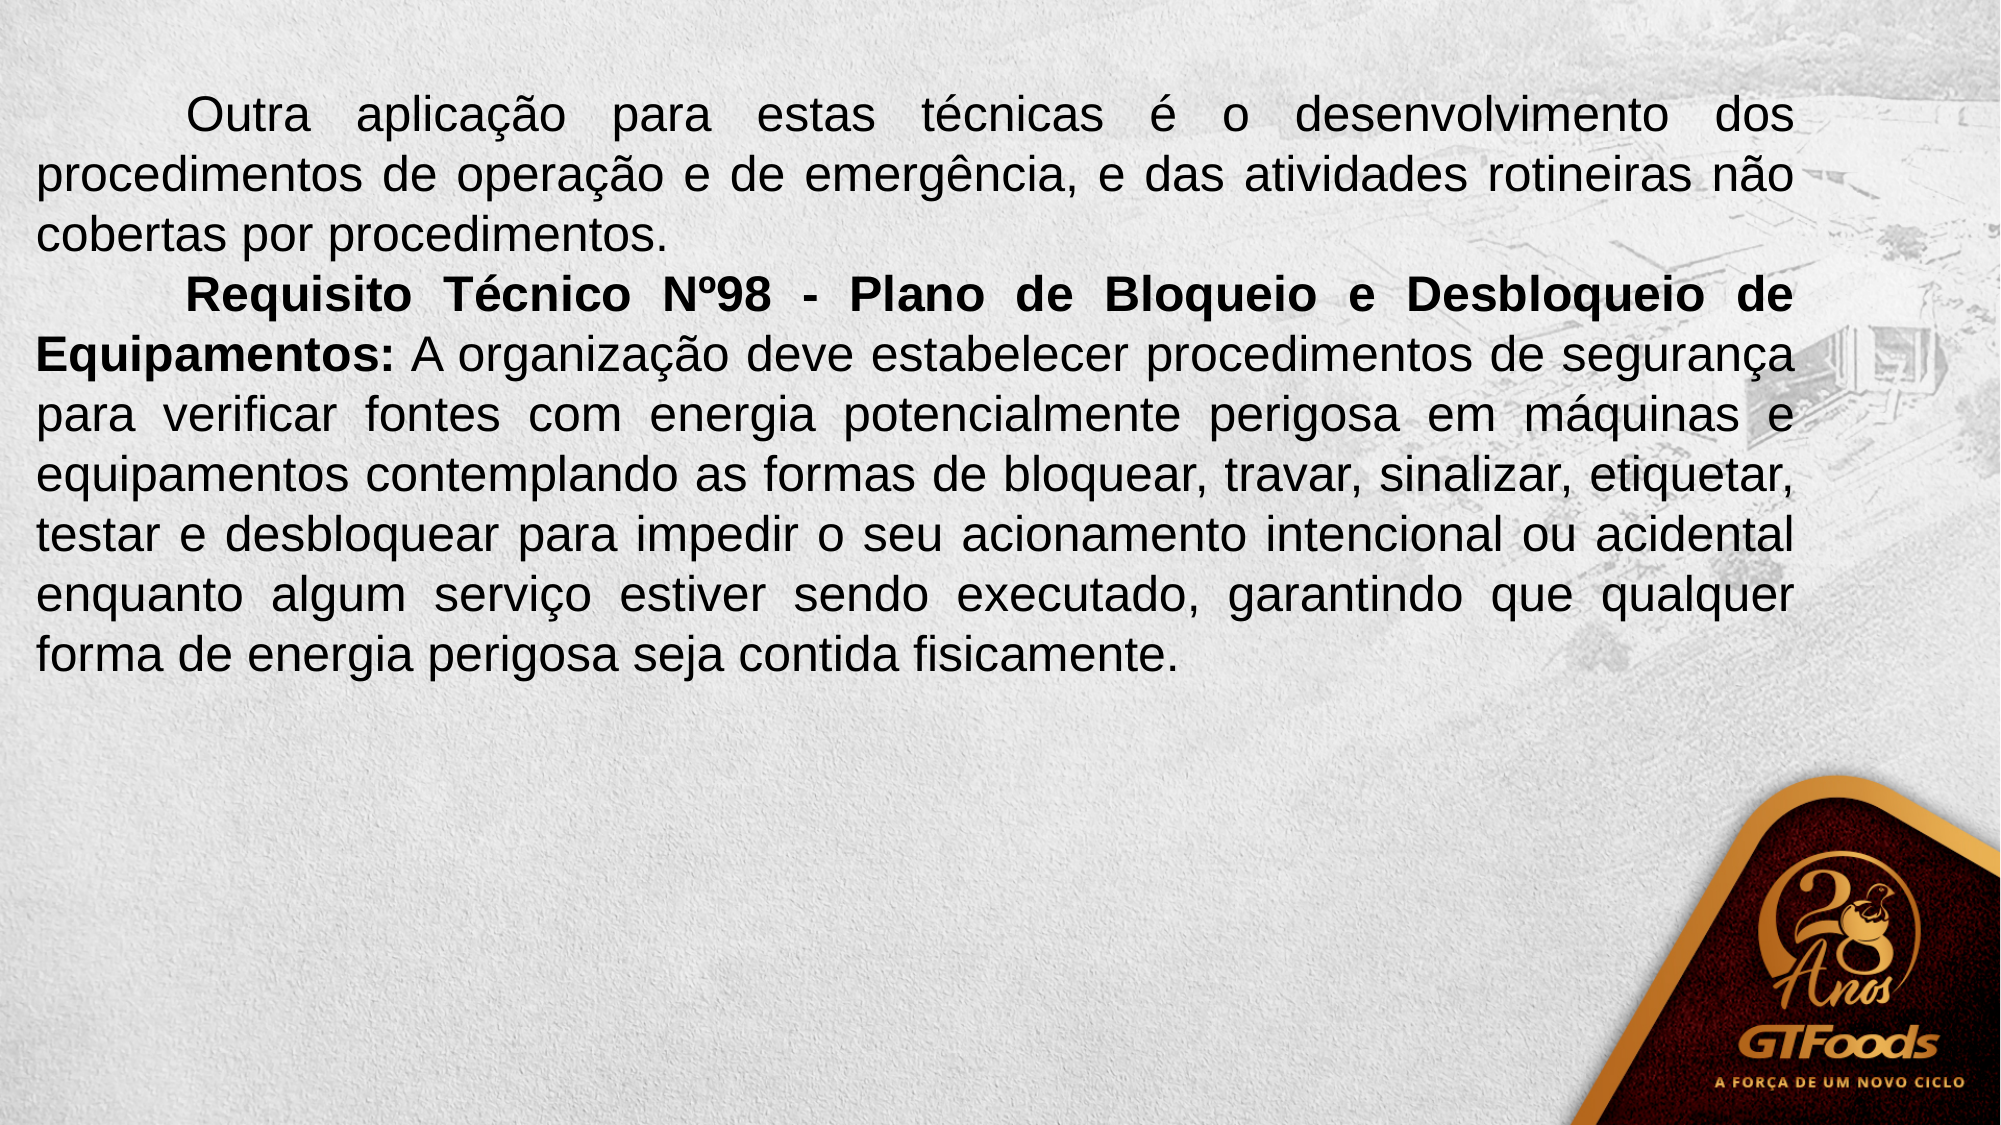

Outra aplicação para estas técnicas é o desenvolvimento dos procedimentos de operação e de emergência, e das atividades rotineiras não cobertas por procedimentos.
	Requisito Técnico Nº98 - Plano de Bloqueio e Desbloqueio de Equipamentos: A organização deve estabelecer procedimentos de segurança para verificar fontes com energia potencialmente perigosa em máquinas e equipamentos contemplando as formas de bloquear, travar, sinalizar, etiquetar, testar e desbloquear para impedir o seu acionamento intencional ou acidental enquanto algum serviço estiver sendo executado, garantindo que qualquer forma de energia perigosa seja contida fisicamente.